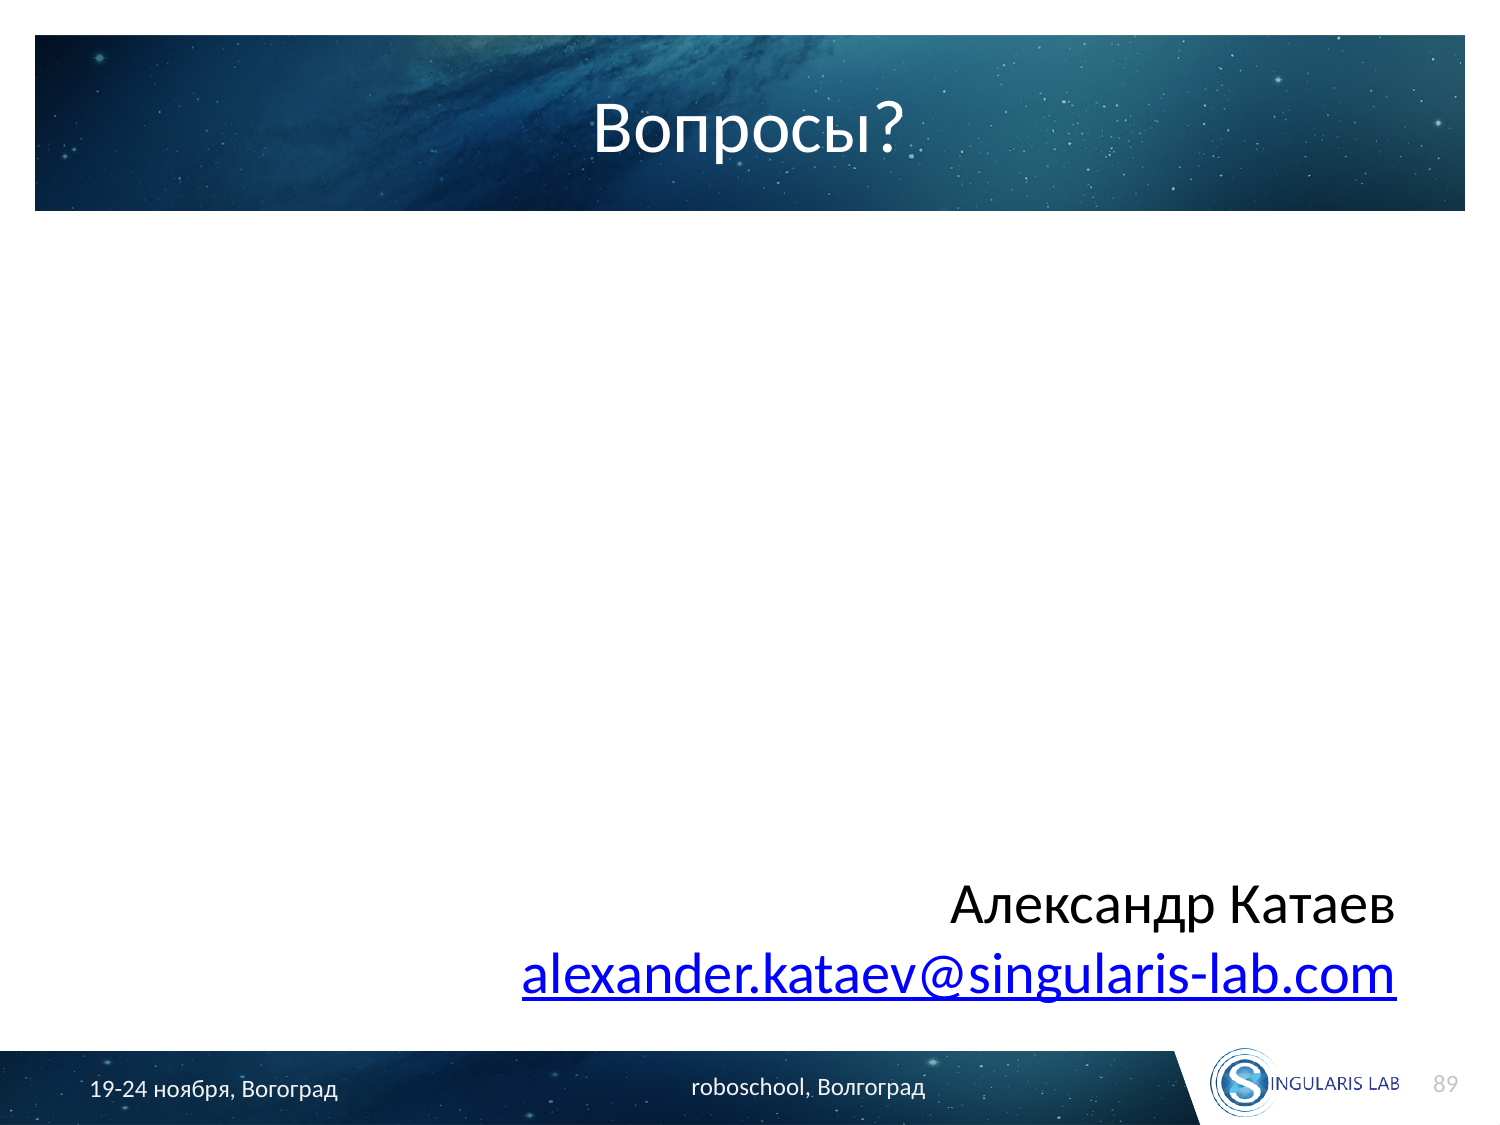

# Вопросы?
Александр Катаев
alexander.kataev@singularis-lab.com
89
roboschool, Волгоград
19-24 ноября, Вогоград